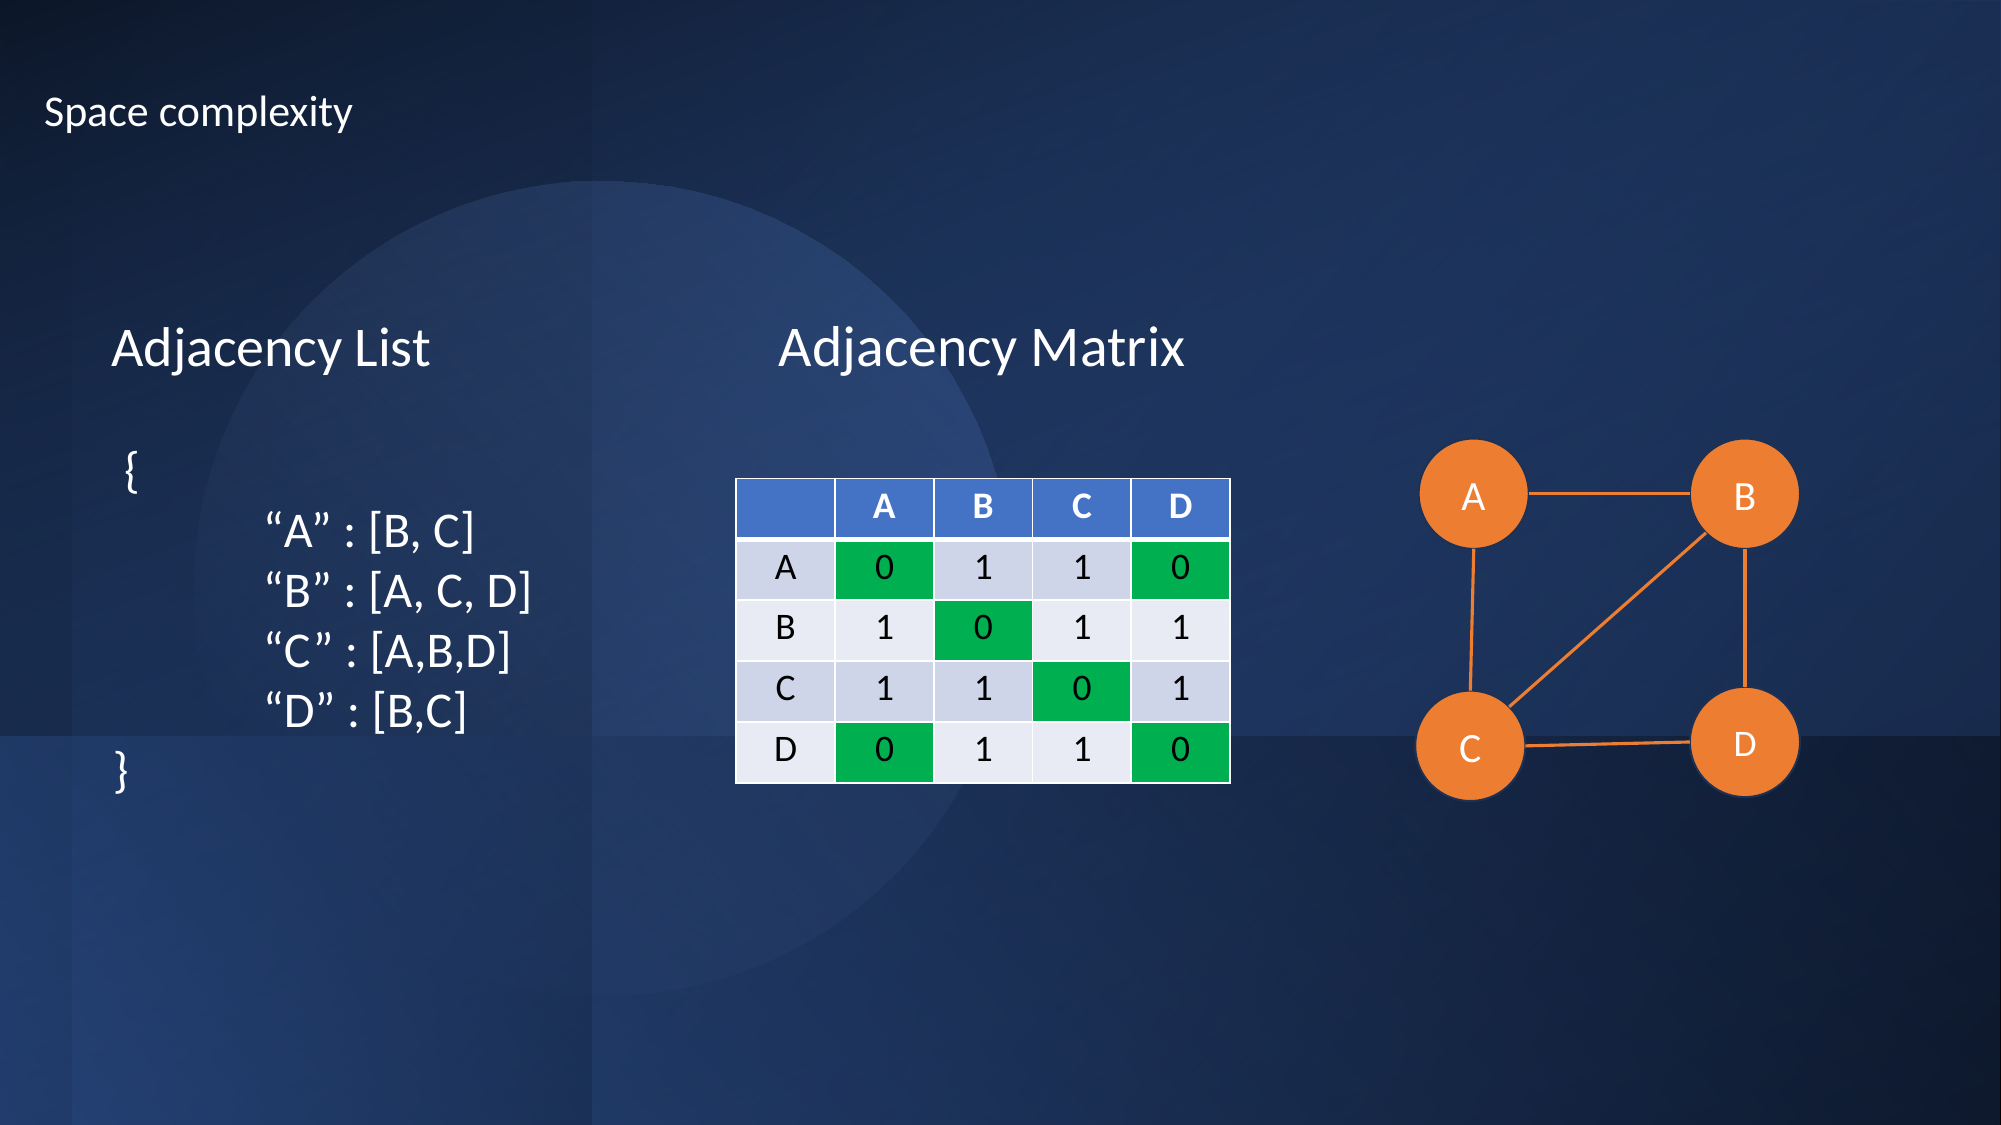

# Space complexity

Adjacency List
Adjacency Matrix
 {
	“A” : [B, C]
	“B” : [A, C, D]
	“C” : [A,B,D]
	“D” : [B,C]
}
A
B
|  | A | B | C | D |
| --- | --- | --- | --- | --- |
| A | 0 | 1 | 1 | 0 |
| B | 1 | 0 | 1 | 1 |
| C | 1 | 1 | 0 | 1 |
| D | 0 | 1 | 1 | 0 |
D
C